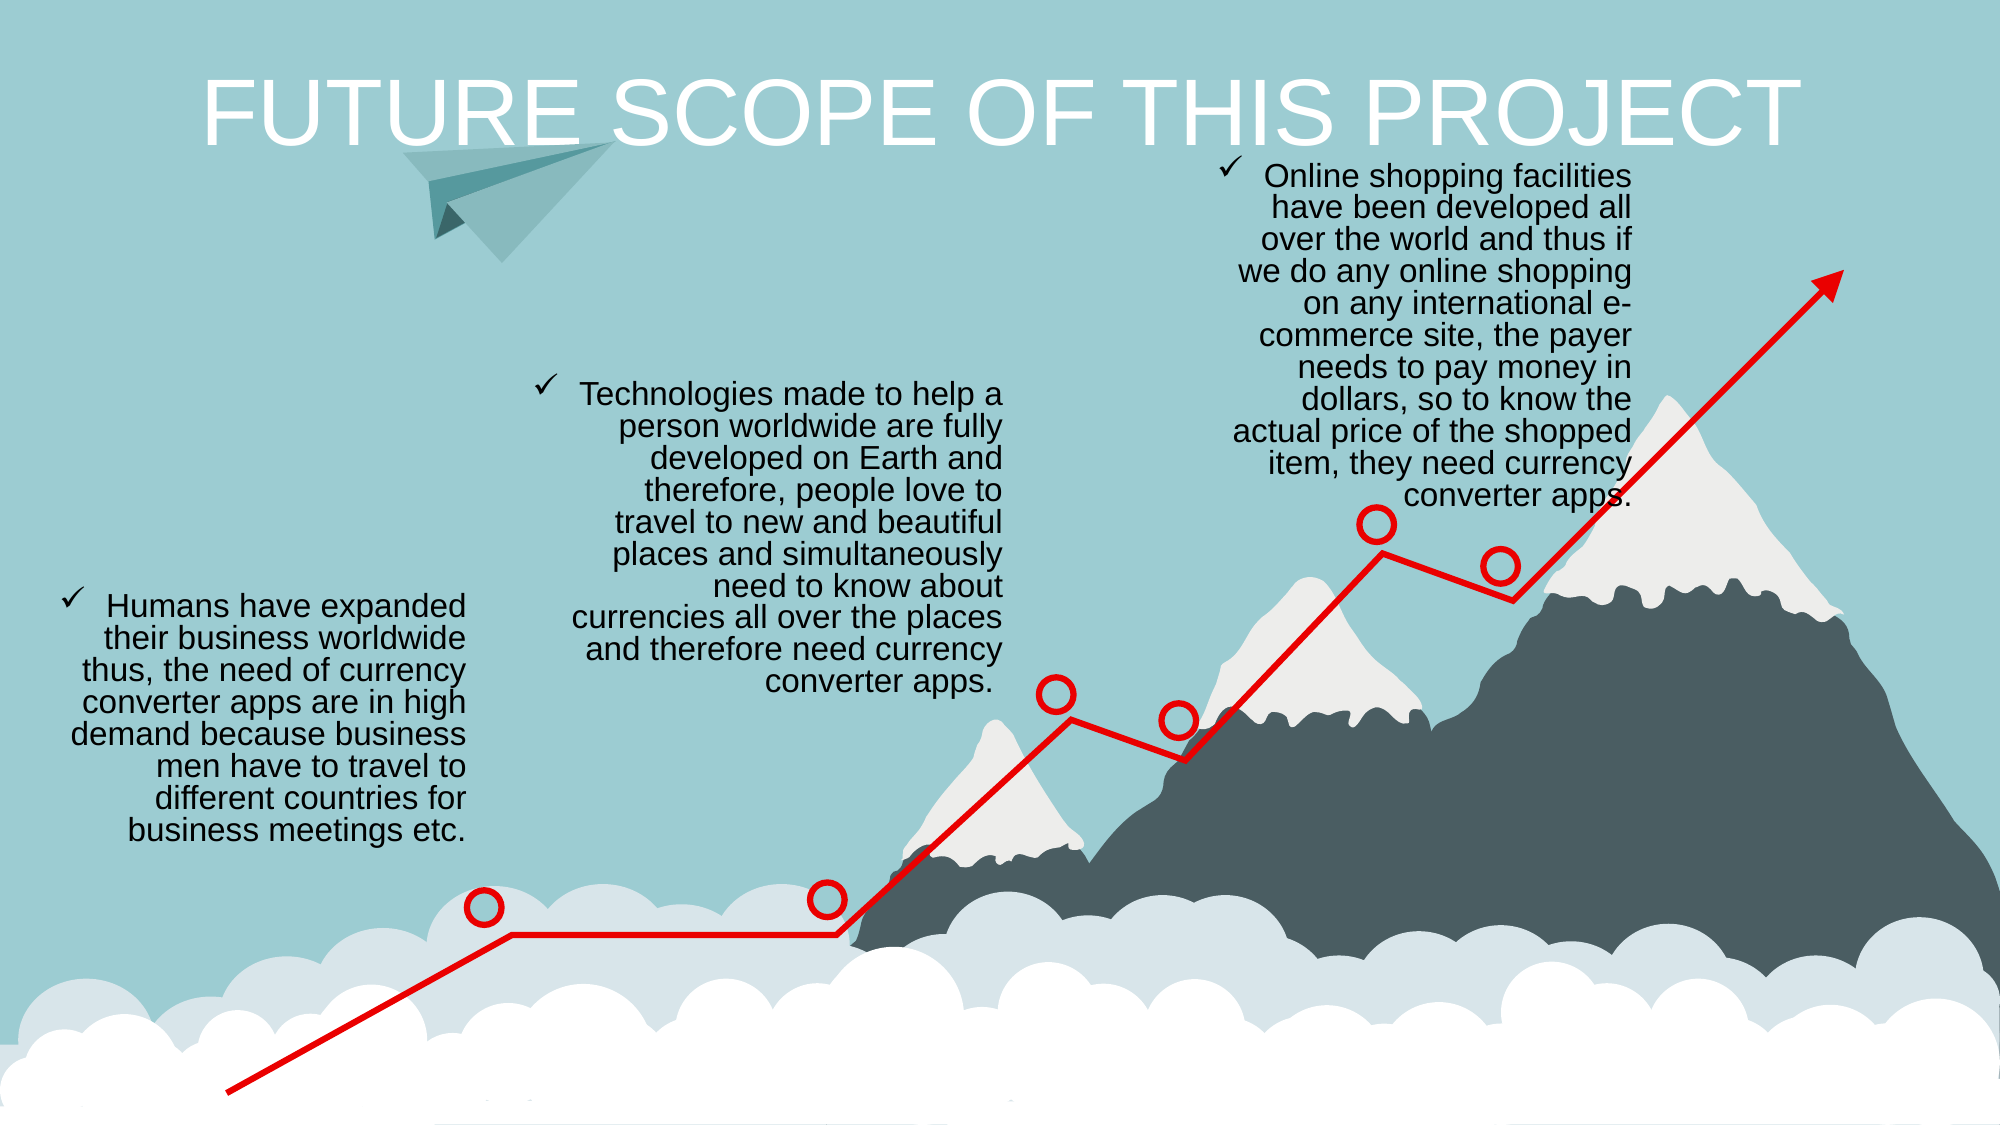

FUTURE SCOPE OF THIS PROJECT

Online shopping facilities have been developed all over the world and thus if we do any online shopping on any international e-commerce site, the payer needs to pay money in dollars, so to know the actual price of the shopped item, they need currency converter apps.

Technologies made to help a person worldwide are fully developed on Earth and therefore, people love to travel to new and beautiful places and simultaneously need to know about currencies all over the places and therefore need currency converter apps.

Humans have expanded their business worldwide thus, the need of currency converter apps are in high demand because business men have to travel to different countries for business meetings etc.